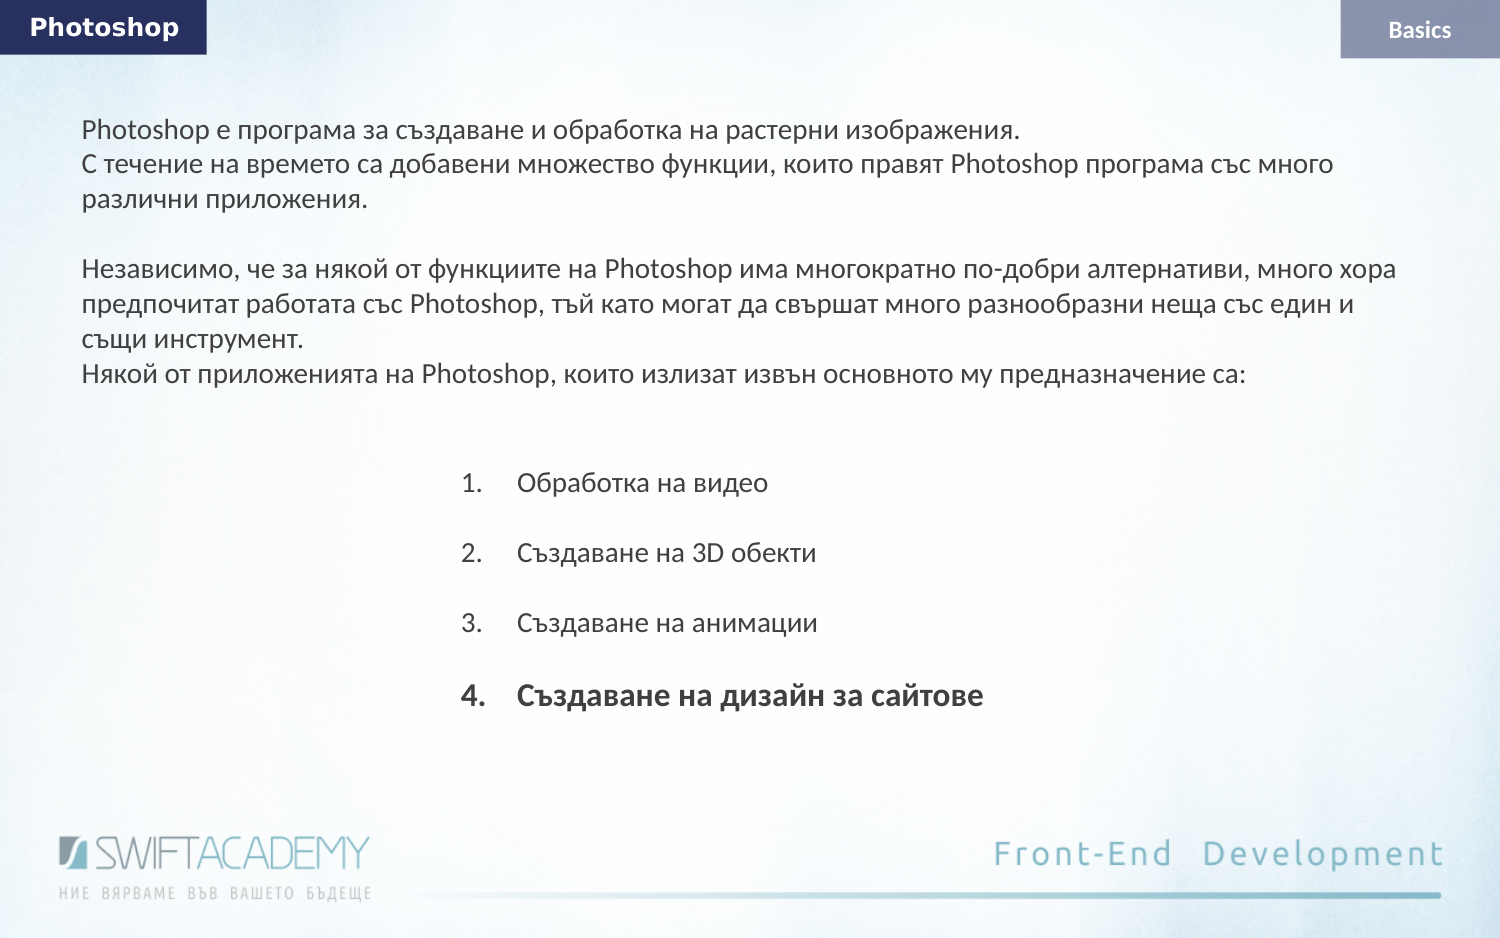

Photoshop
Basics
Photoshop е програма за създаване и обработка на растерни изображения.
С течение на времето са добавени множество функции, които правят Photoshop програма със много различни приложения.
Независимо, че за някой от функциите на Photoshop има многократно по-добри алтернативи, много хора предпочитат работата със Photoshop, тъй като могат да свършат много разнообразни неща със един и същи инструмент.
Някой от приложенията на Photoshop, които излизат извън основното му предназначение са:
Обработка на видео
Създаване на 3D обекти
Създаване на анимации
Създаване на дизайн за сайтове